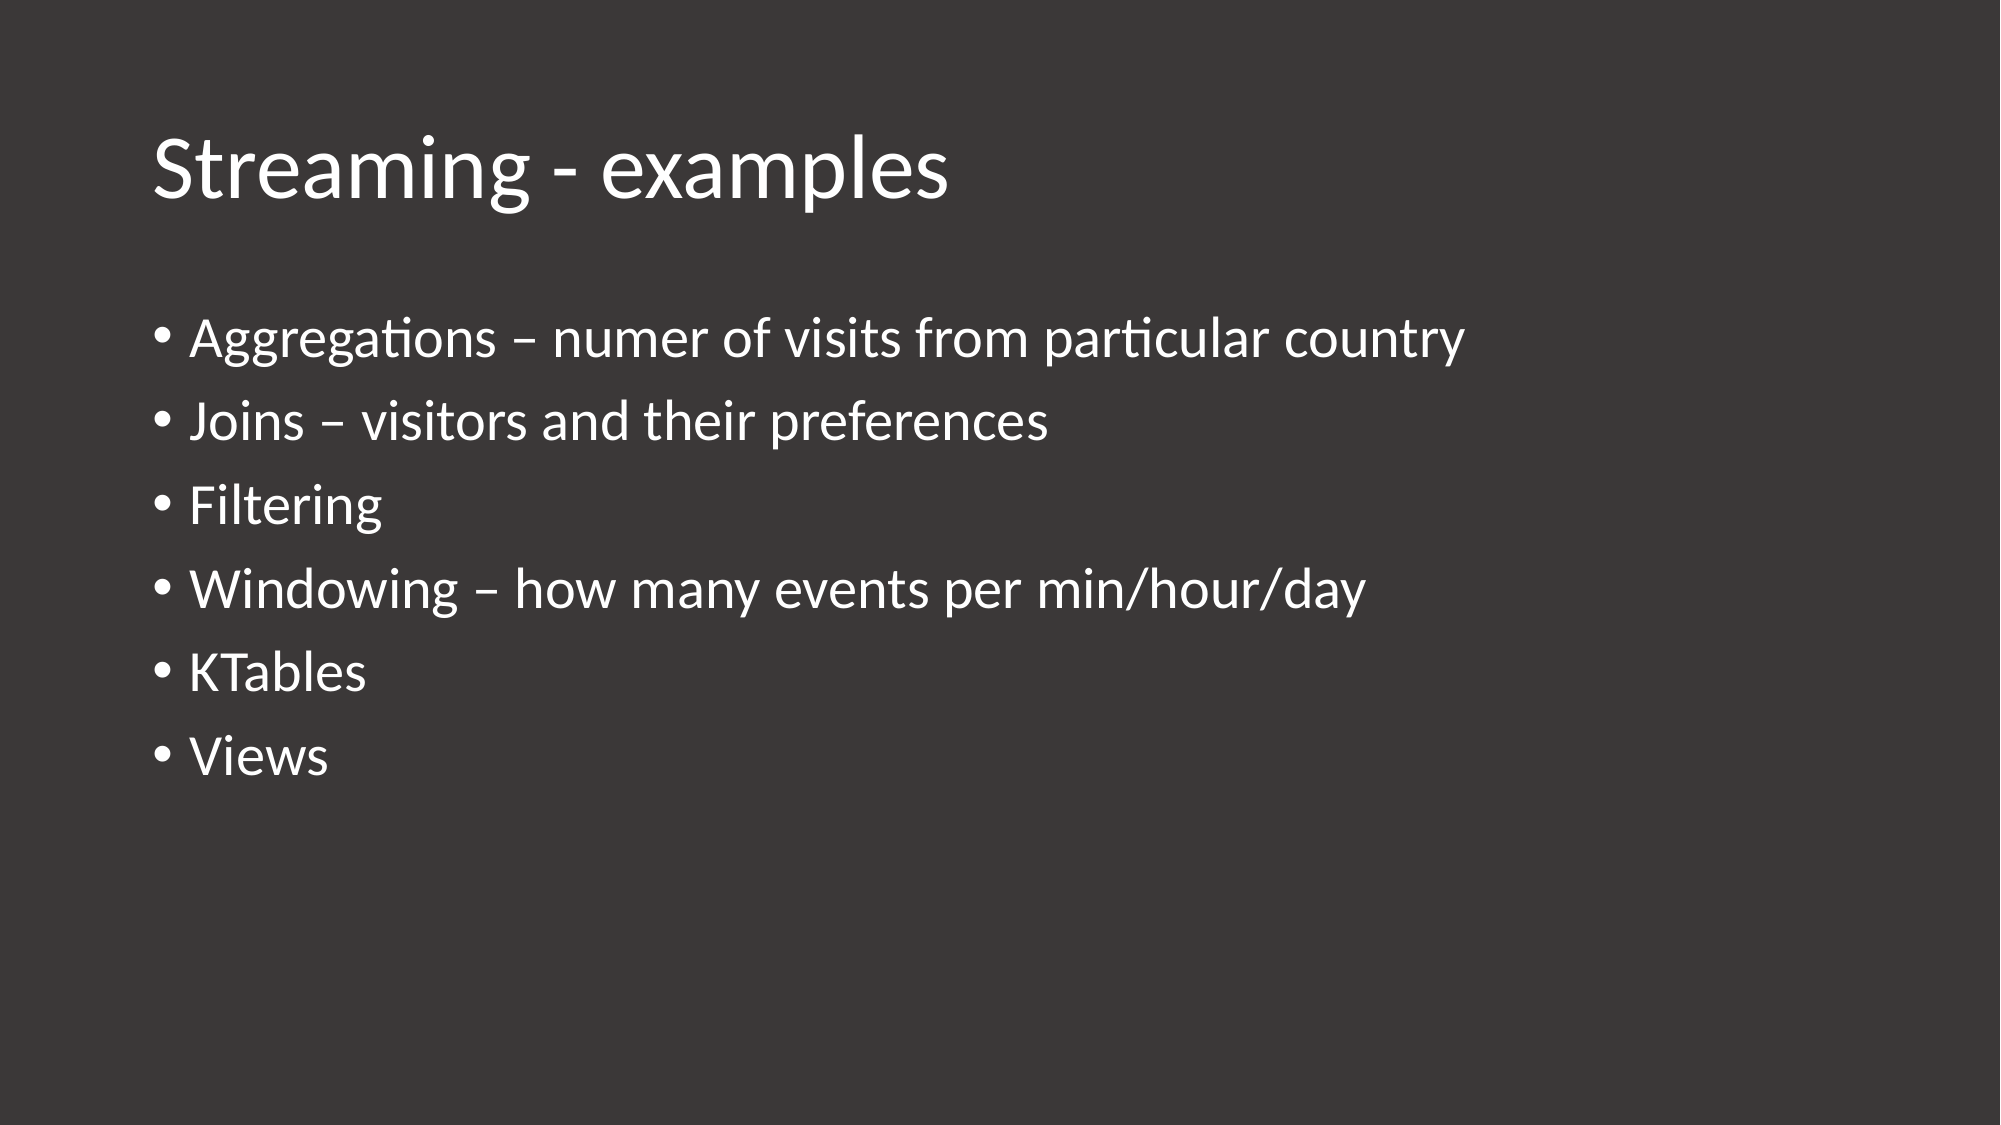

# Streaming - examples
Aggregations – numer of visits from particular country
Joins – visitors and their preferences
Filtering
Windowing – how many events per min/hour/day
KTables
Views